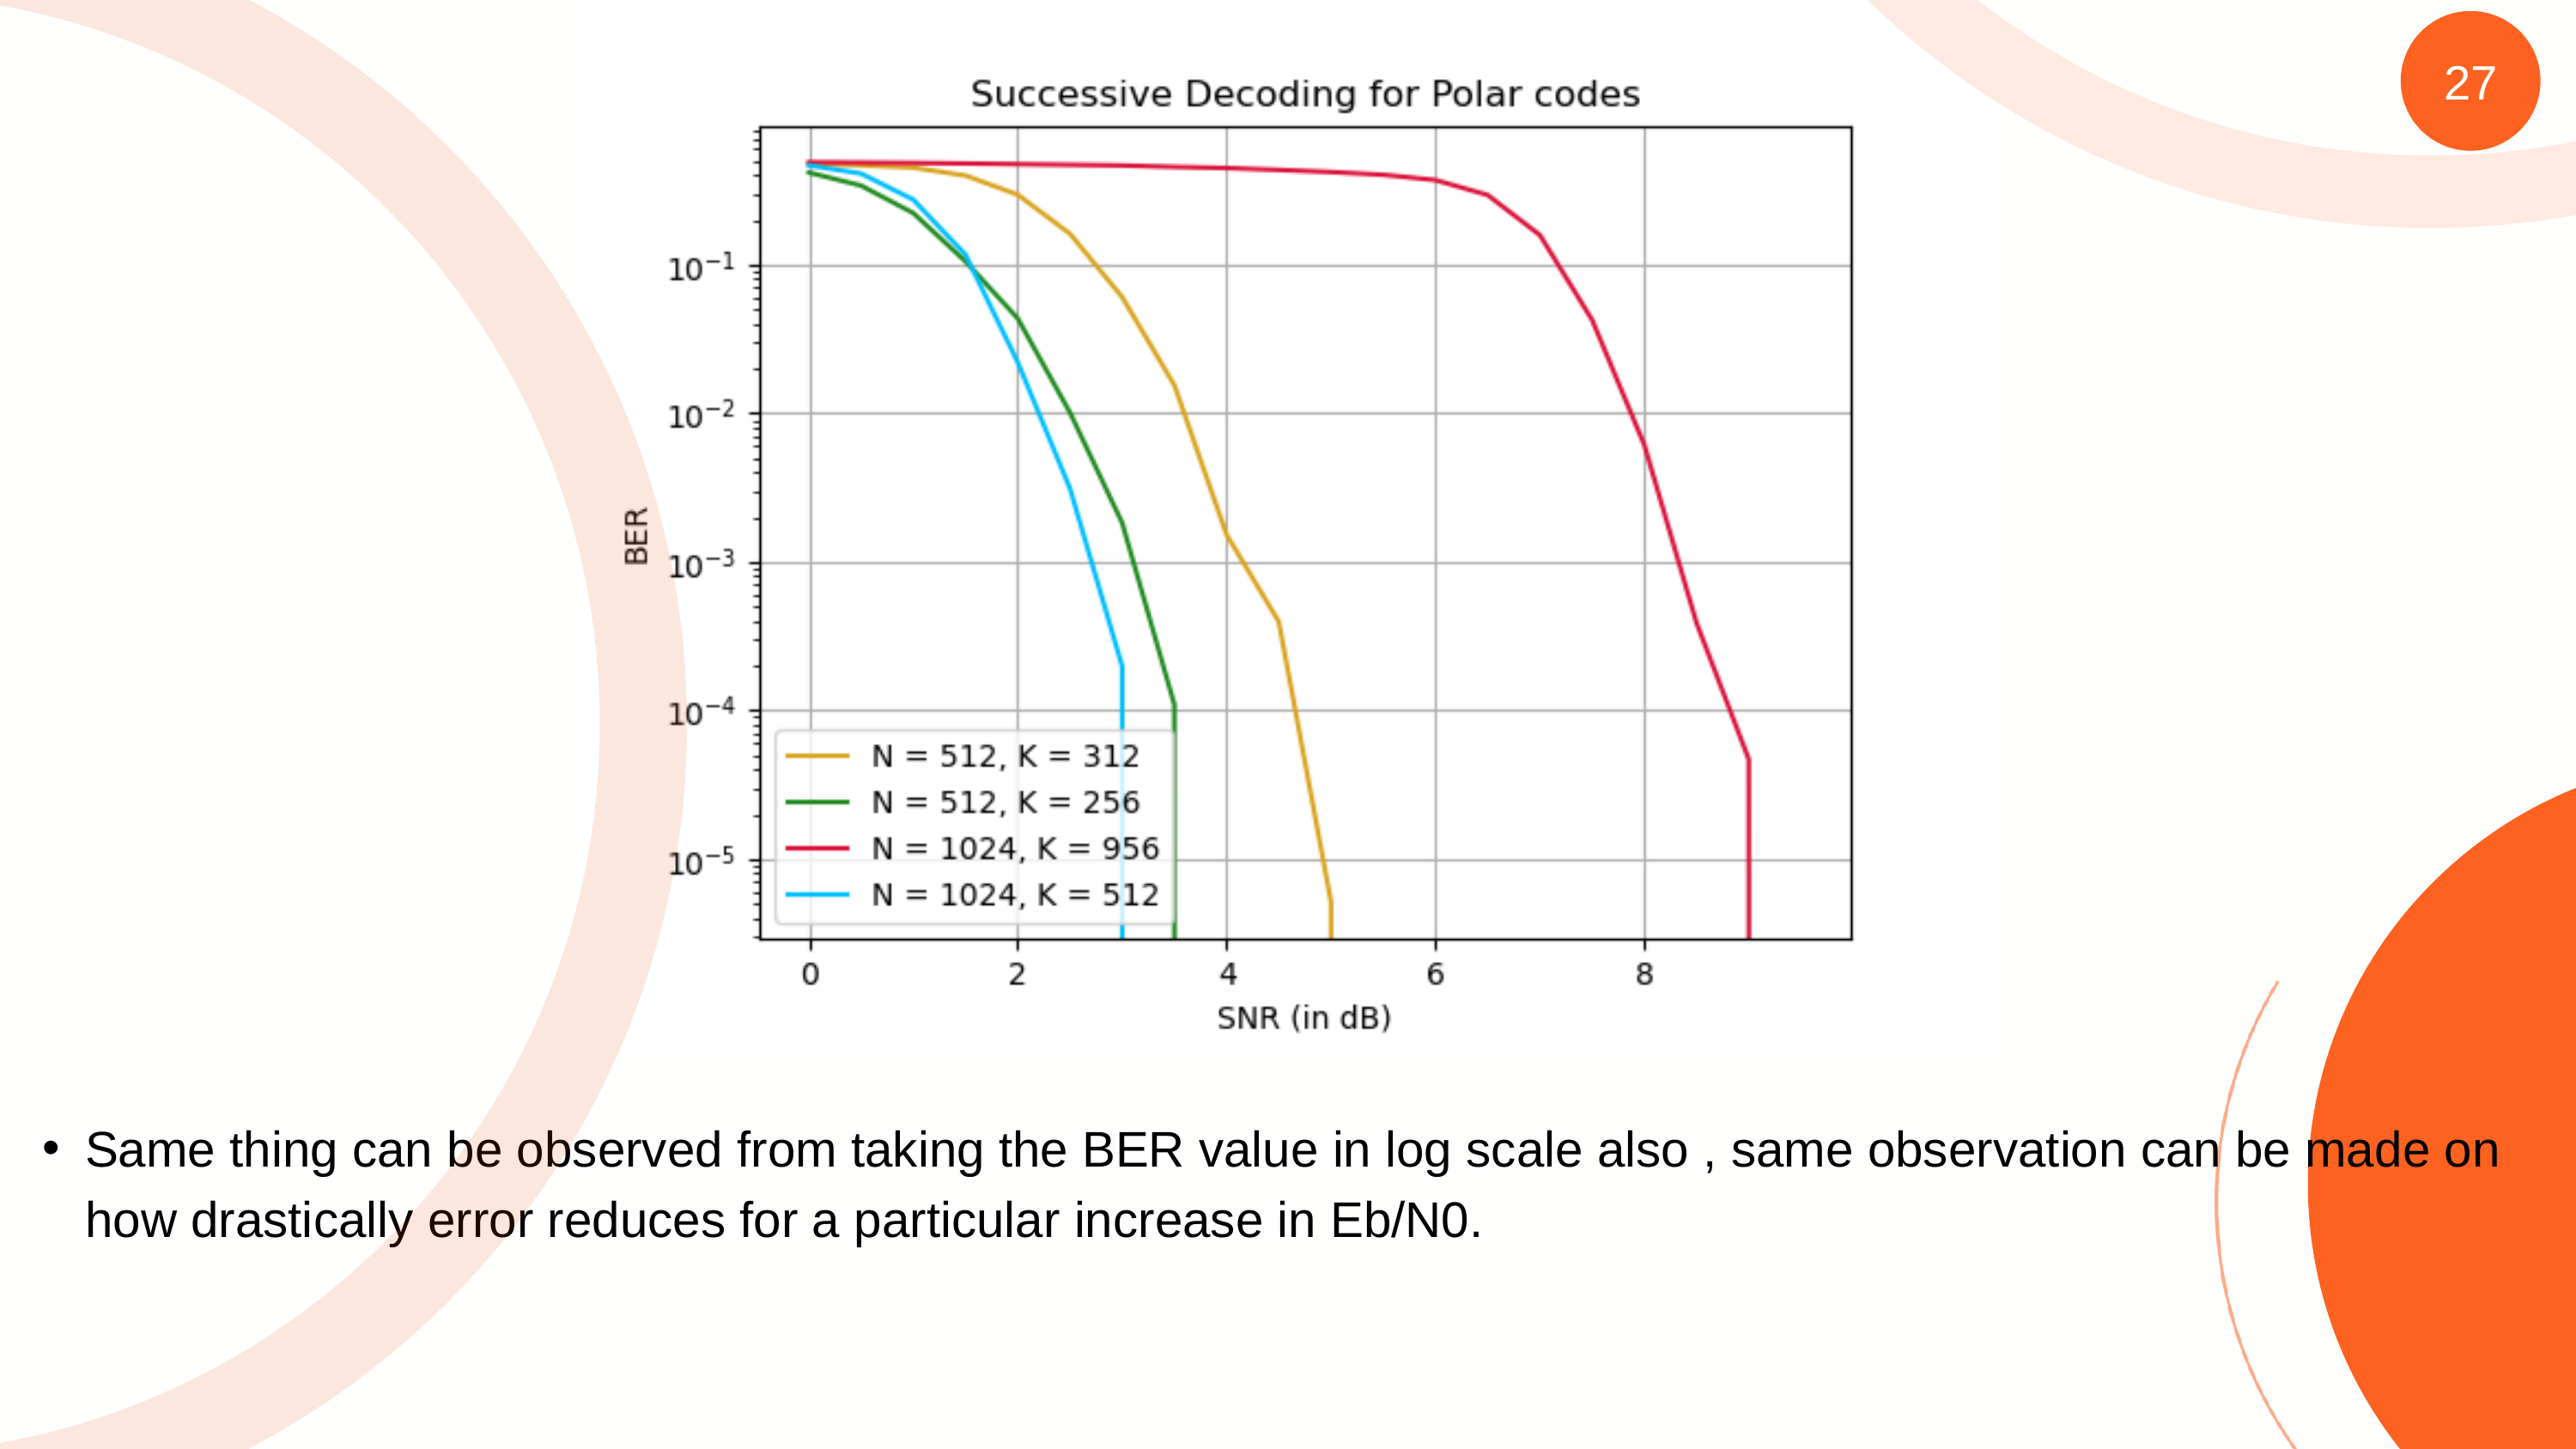

27

Same thing can be observed from taking the BER value in log scale also , same observation can be made on how drastically error reduces for a particular increase in Eb/N0.